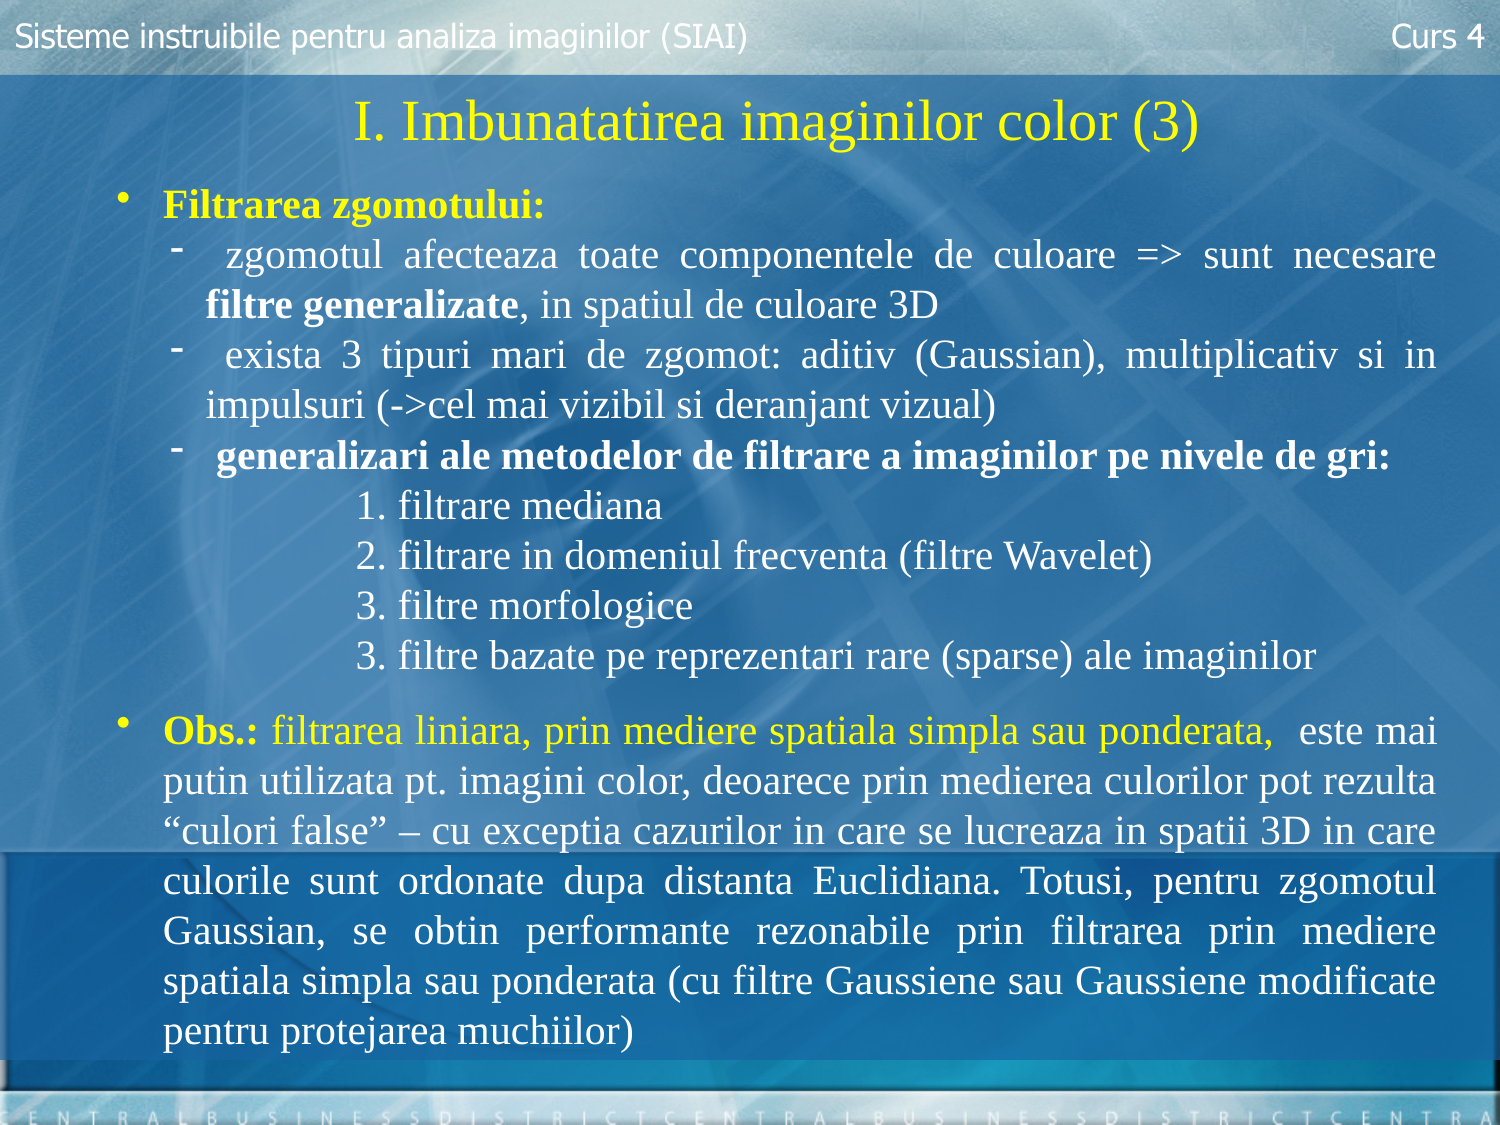

Sisteme instruibile pentru analiza imaginilor (SIAI)
Curs 4
I. Imbunatatirea imaginilor color (3)

Filtrarea zgomotului:
 zgomotul afecteaza toate componentele de culoare => sunt necesare filtre generalizate, in spatiul de culoare 3D
 exista 3 tipuri mari de zgomot: aditiv (Gaussian), multiplicativ si in impulsuri (->cel mai vizibil si deranjant vizual)
 generalizari ale metodelor de filtrare a imaginilor pe nivele de gri:
	1. filtrare mediana
	2. filtrare in domeniul frecventa (filtre Wavelet)
	3. filtre morfologice
	3. filtre bazate pe reprezentari rare (sparse) ale imaginilor

Obs.: filtrarea liniara, prin mediere spatiala simpla sau ponderata,  este mai putin utilizata pt. imagini color, deoarece prin medierea culorilor pot rezulta “culori false” – cu exceptia cazurilor in care se lucreaza in spatii 3D in care culorile sunt ordonate dupa distanta Euclidiana. Totusi, pentru zgomotul Gaussian, se obtin performante rezonabile prin filtrarea prin mediere spatiala simpla sau ponderata (cu filtre Gaussiene sau Gaussiene modificate pentru protejarea muchiilor)